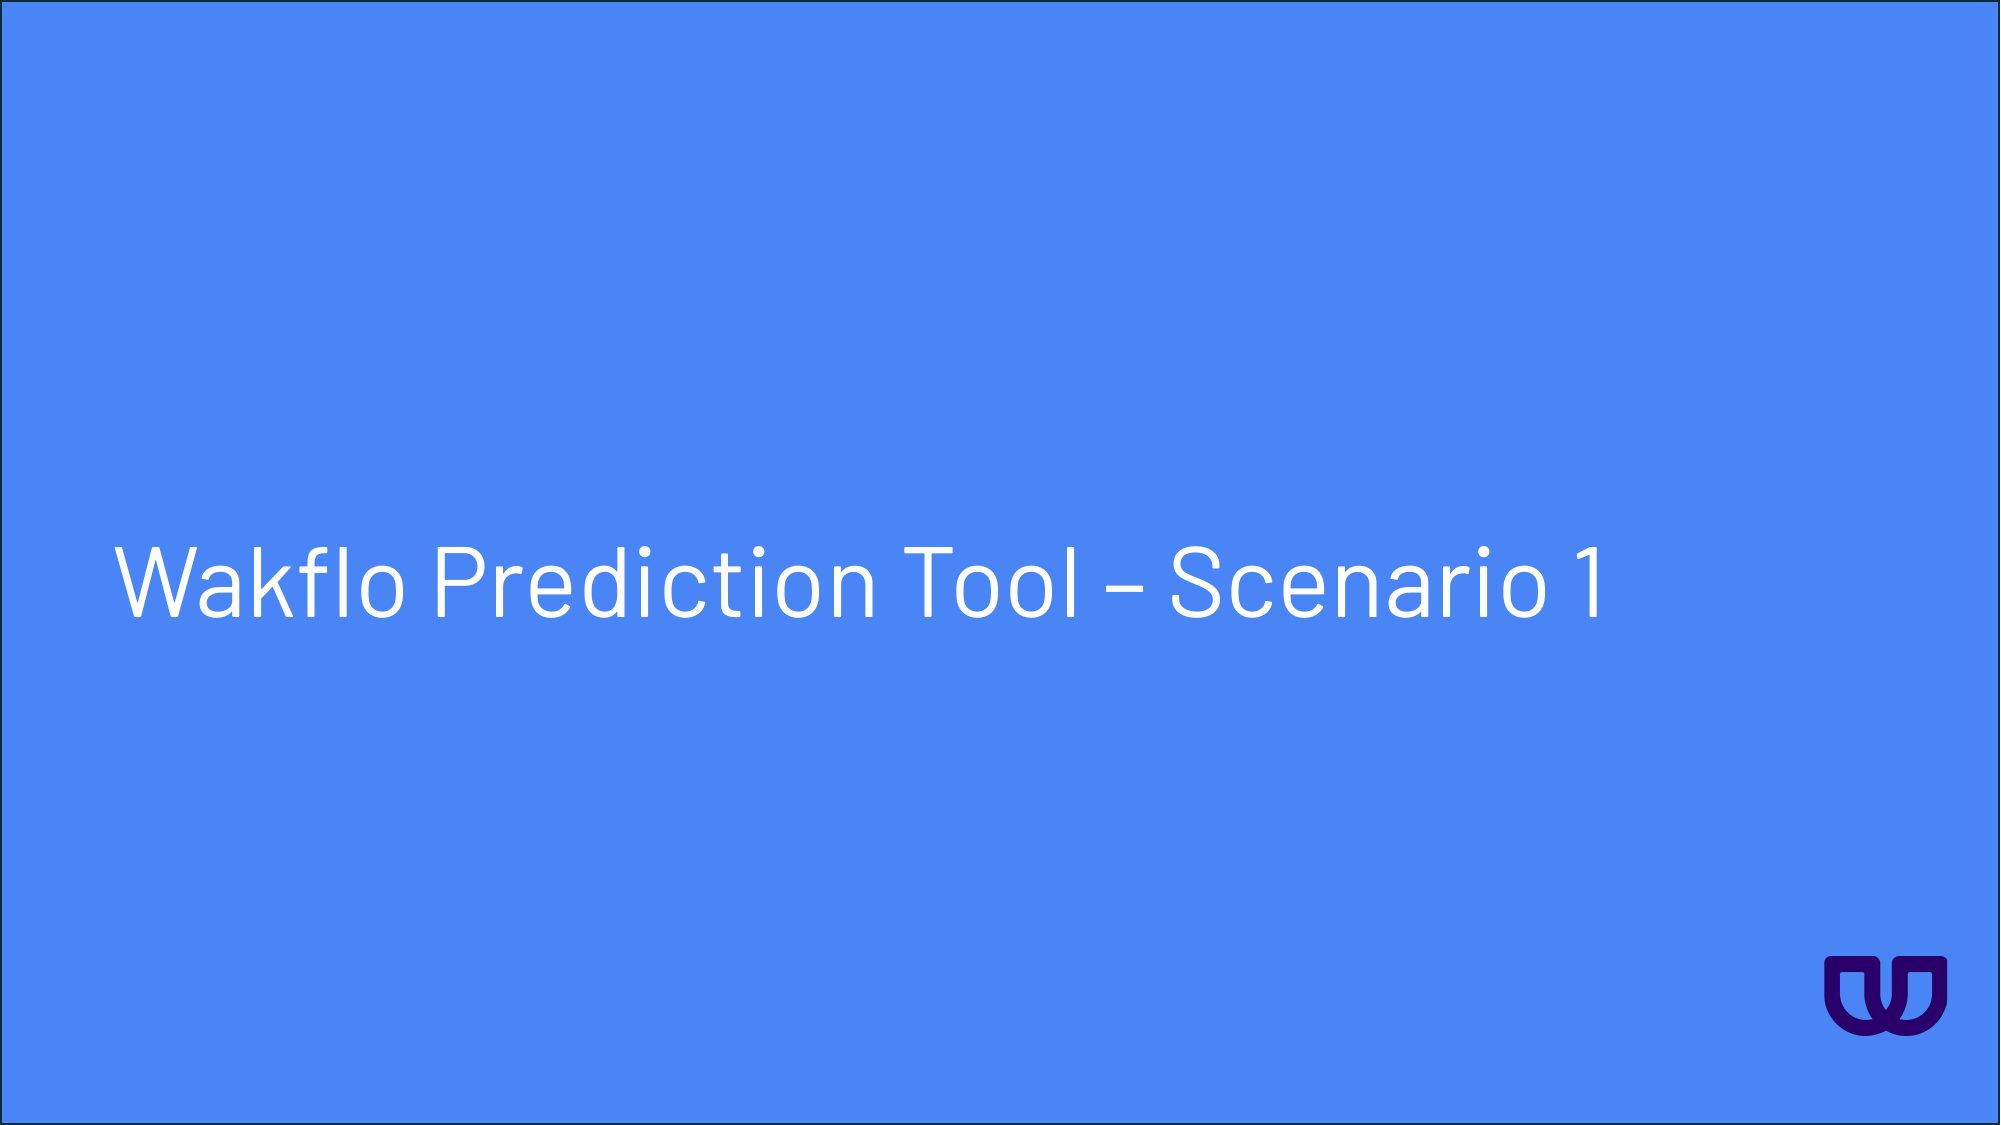

# Wakflo Prediction Tool – Scenario 1